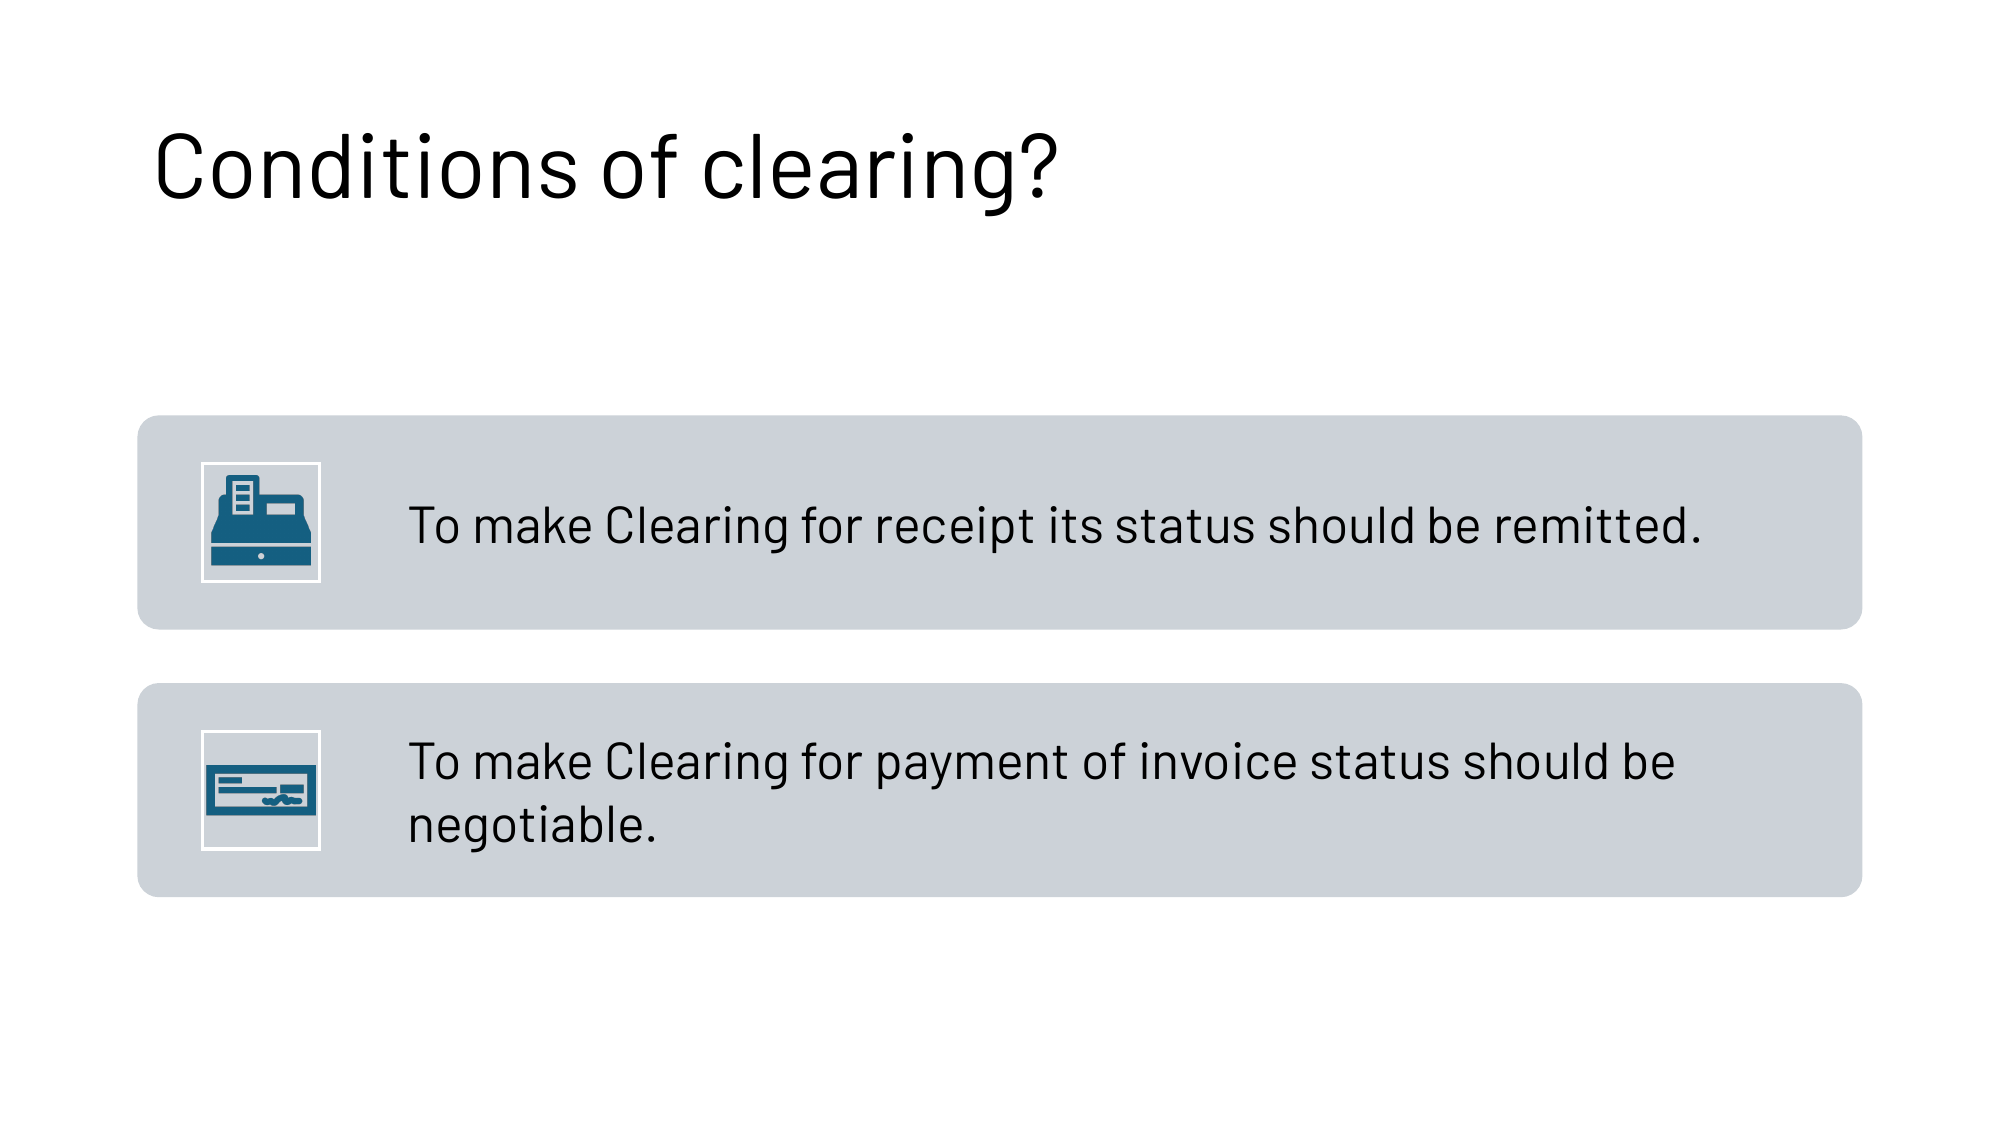

# Conditions of clearing?
To make Clearing for receipt its status should be remitted.
To make Clearing for payment of invoice status should be negotiable.